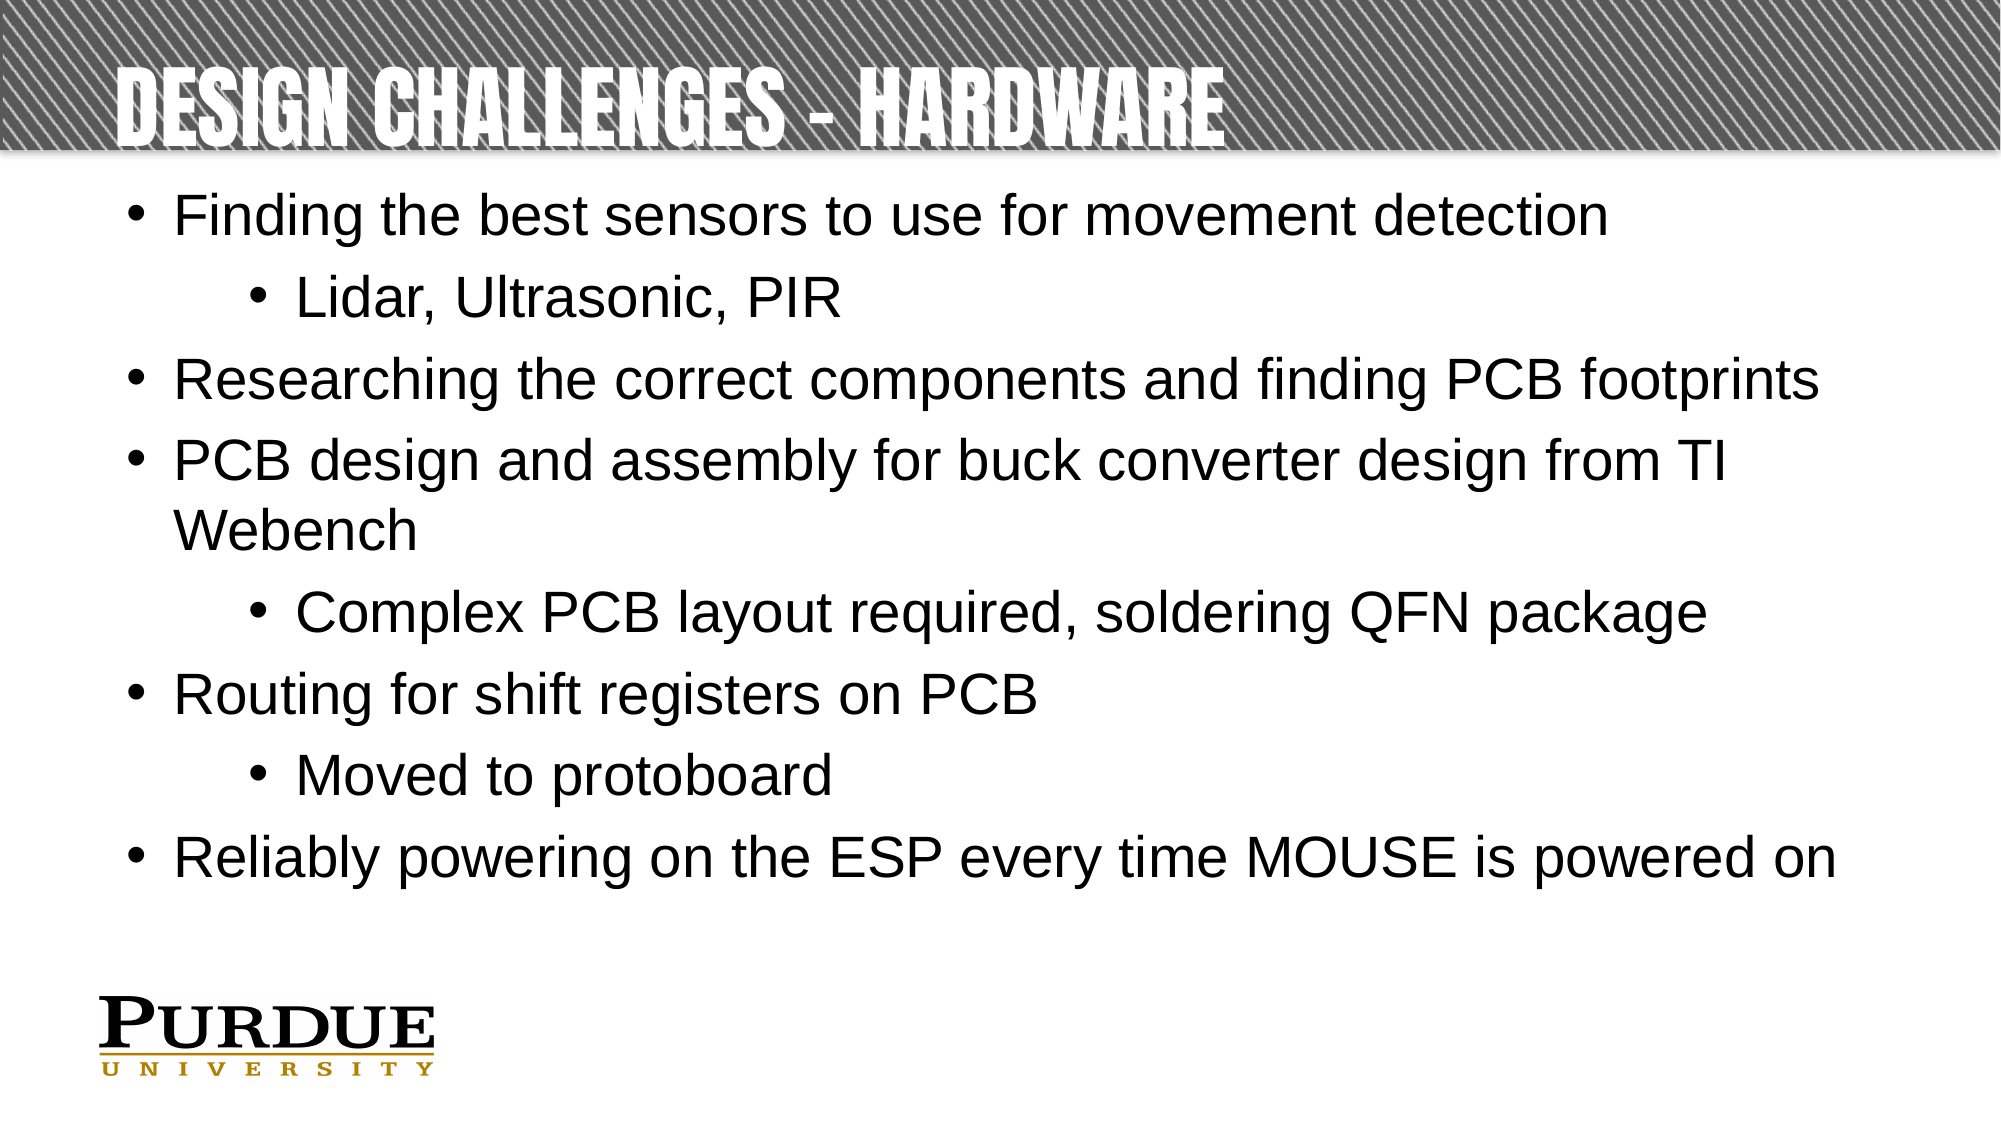

# Design Challenges - Hardware
Finding the best sensors to use for movement detection
Lidar, Ultrasonic, PIR
Researching the correct components and finding PCB footprints
PCB design and assembly for buck converter design from TI Webench
Complex PCB layout required, soldering QFN package
Routing for shift registers on PCB
Moved to protoboard
Reliably powering on the ESP every time MOUSE is powered on